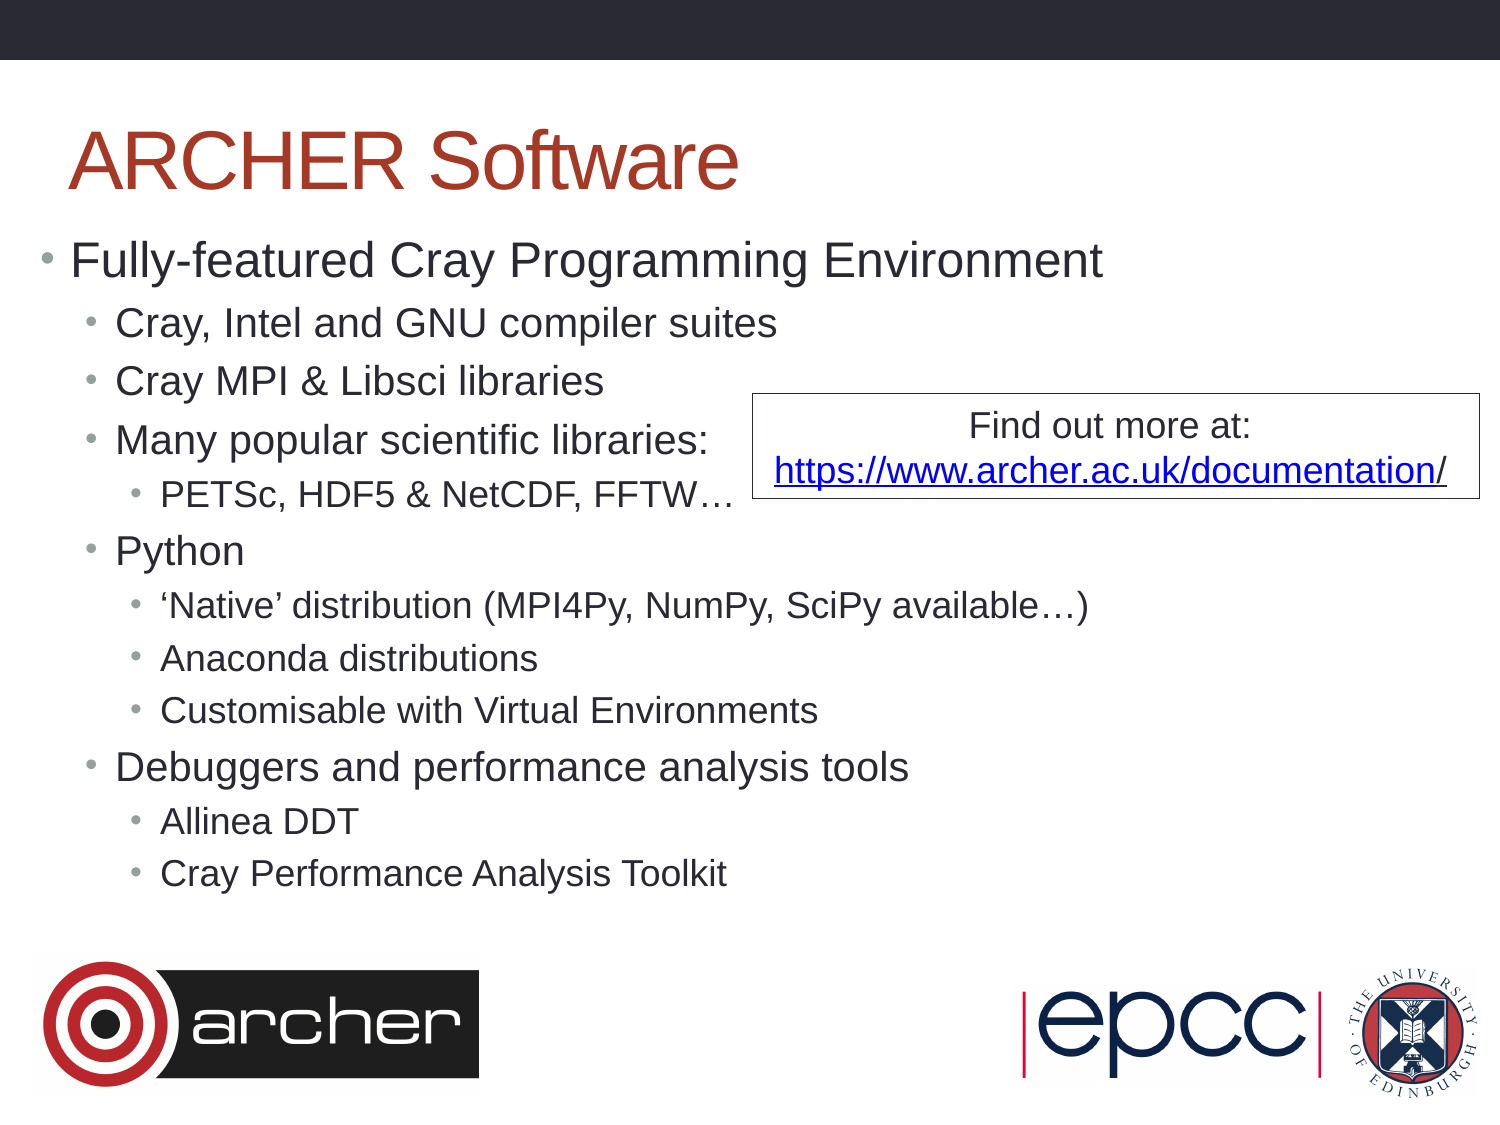

# ARCHER Software
Fully-featured Cray Programming Environment
Cray, Intel and GNU compiler suites
Cray MPI & Libsci libraries
Many popular scientific libraries:
PETSc, HDF5 & NetCDF, FFTW…
Python
‘Native’ distribution (MPI4Py, NumPy, SciPy available…)
Anaconda distributions
Customisable with Virtual Environments
Debuggers and performance analysis tools
Allinea DDT
Cray Performance Analysis Toolkit

Find out more at: https://www.archer.ac.uk/documentation/